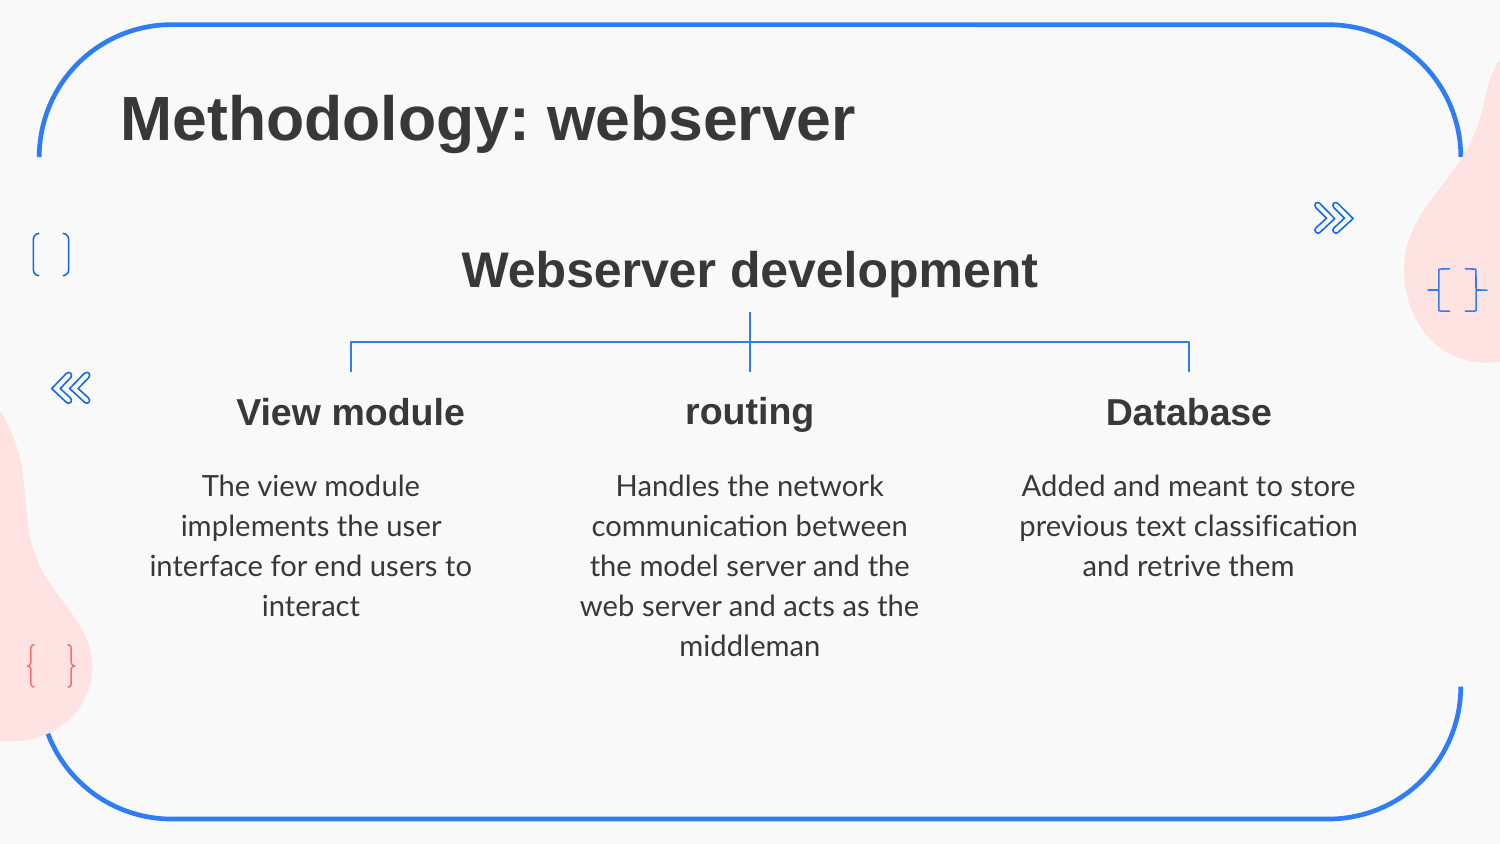

# Methodology: webserver

Webserver development
routing
View module
Database
Handles the network communication between the model server and the web server and acts as the middleman
The view module implements the user interface for end users to interact
Added and meant to store previous text classification and retrive them